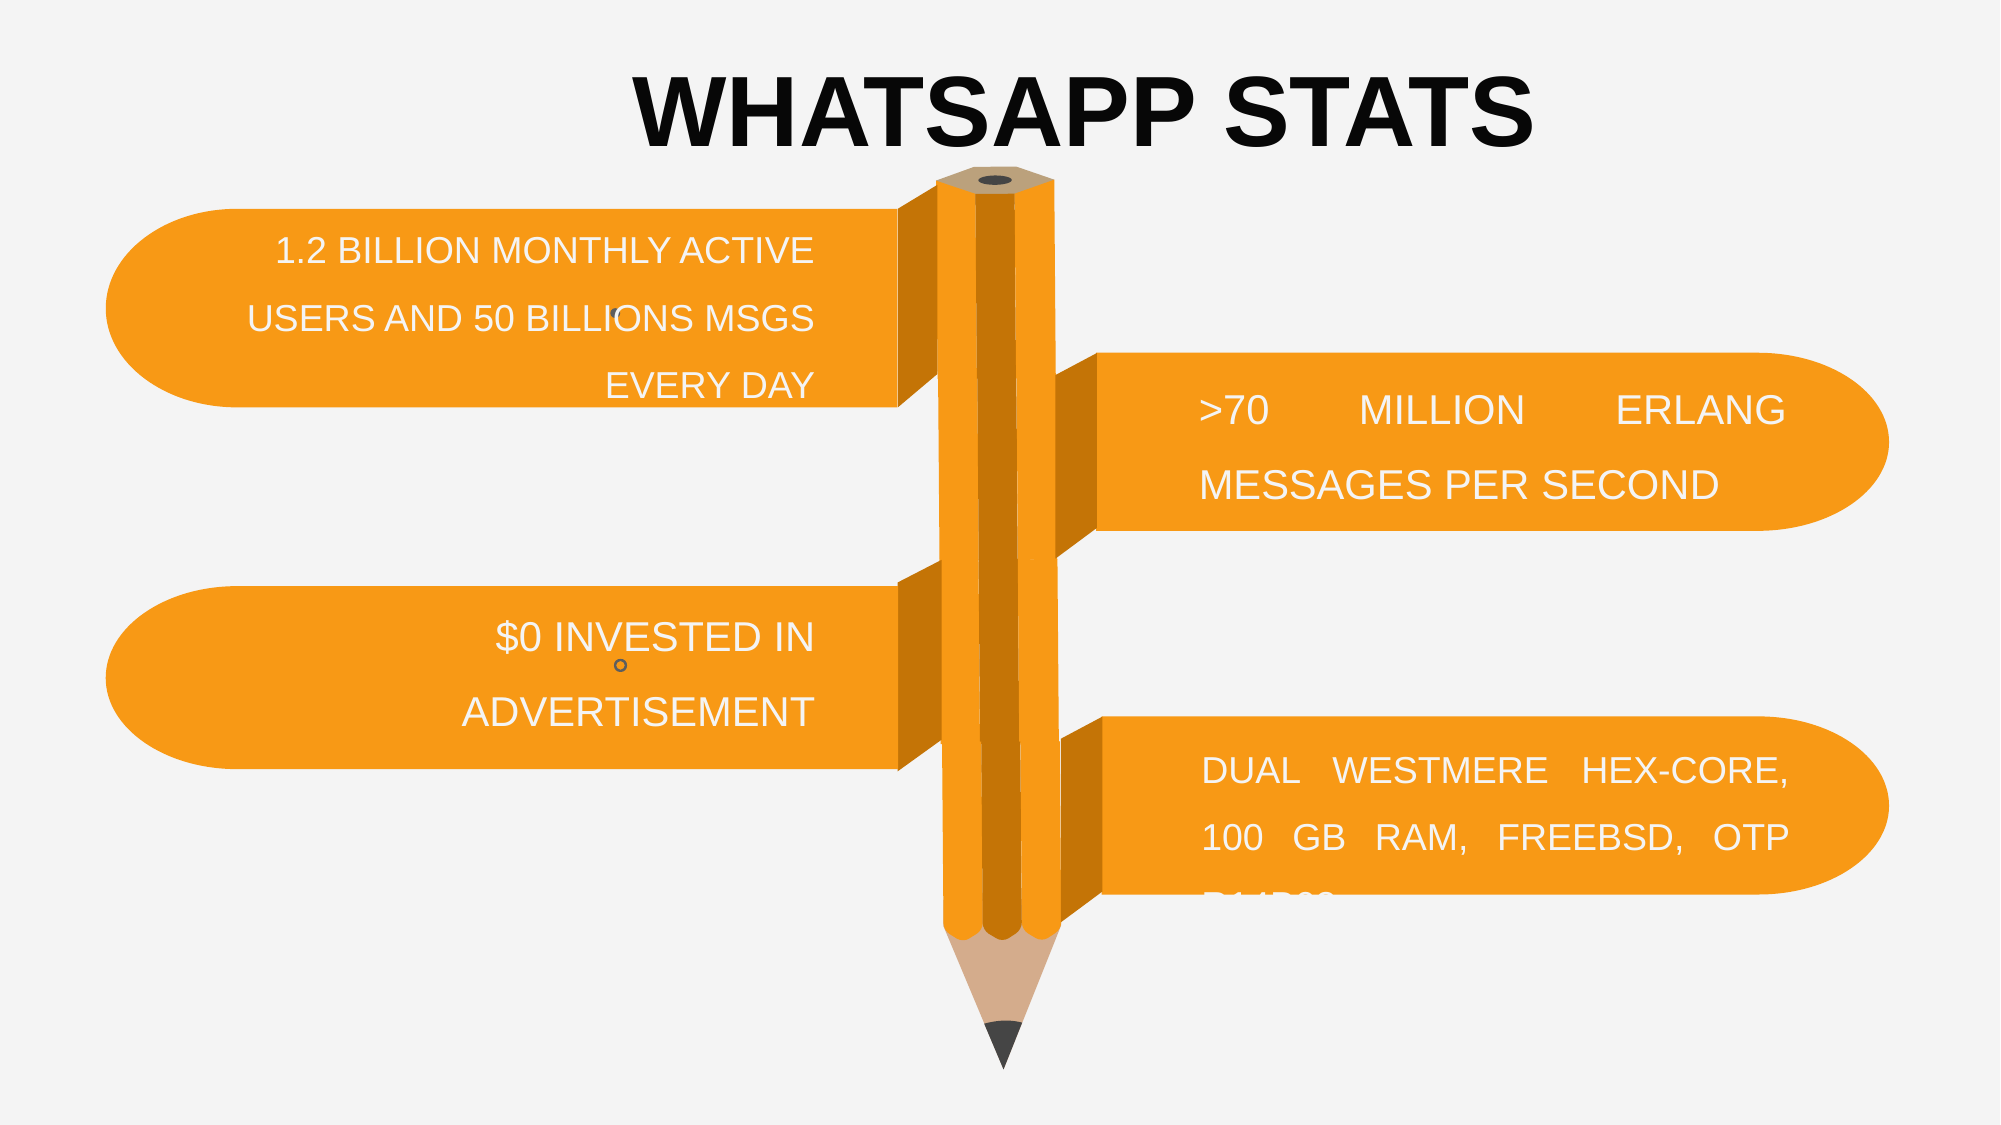

WHATSAPP STATS

1.2 BILLION MONTHLY ACTIVE USERS AND 50 BILLIONS MSGS EVERY DAY
>70 MILLION ERLANG MESSAGES PER SECOND
$0 INVESTED IN ADVERTISEMENT
DUAL WESTMERE HEX-CORE, 100 GB RAM, FREEBSD, OTP R14B03